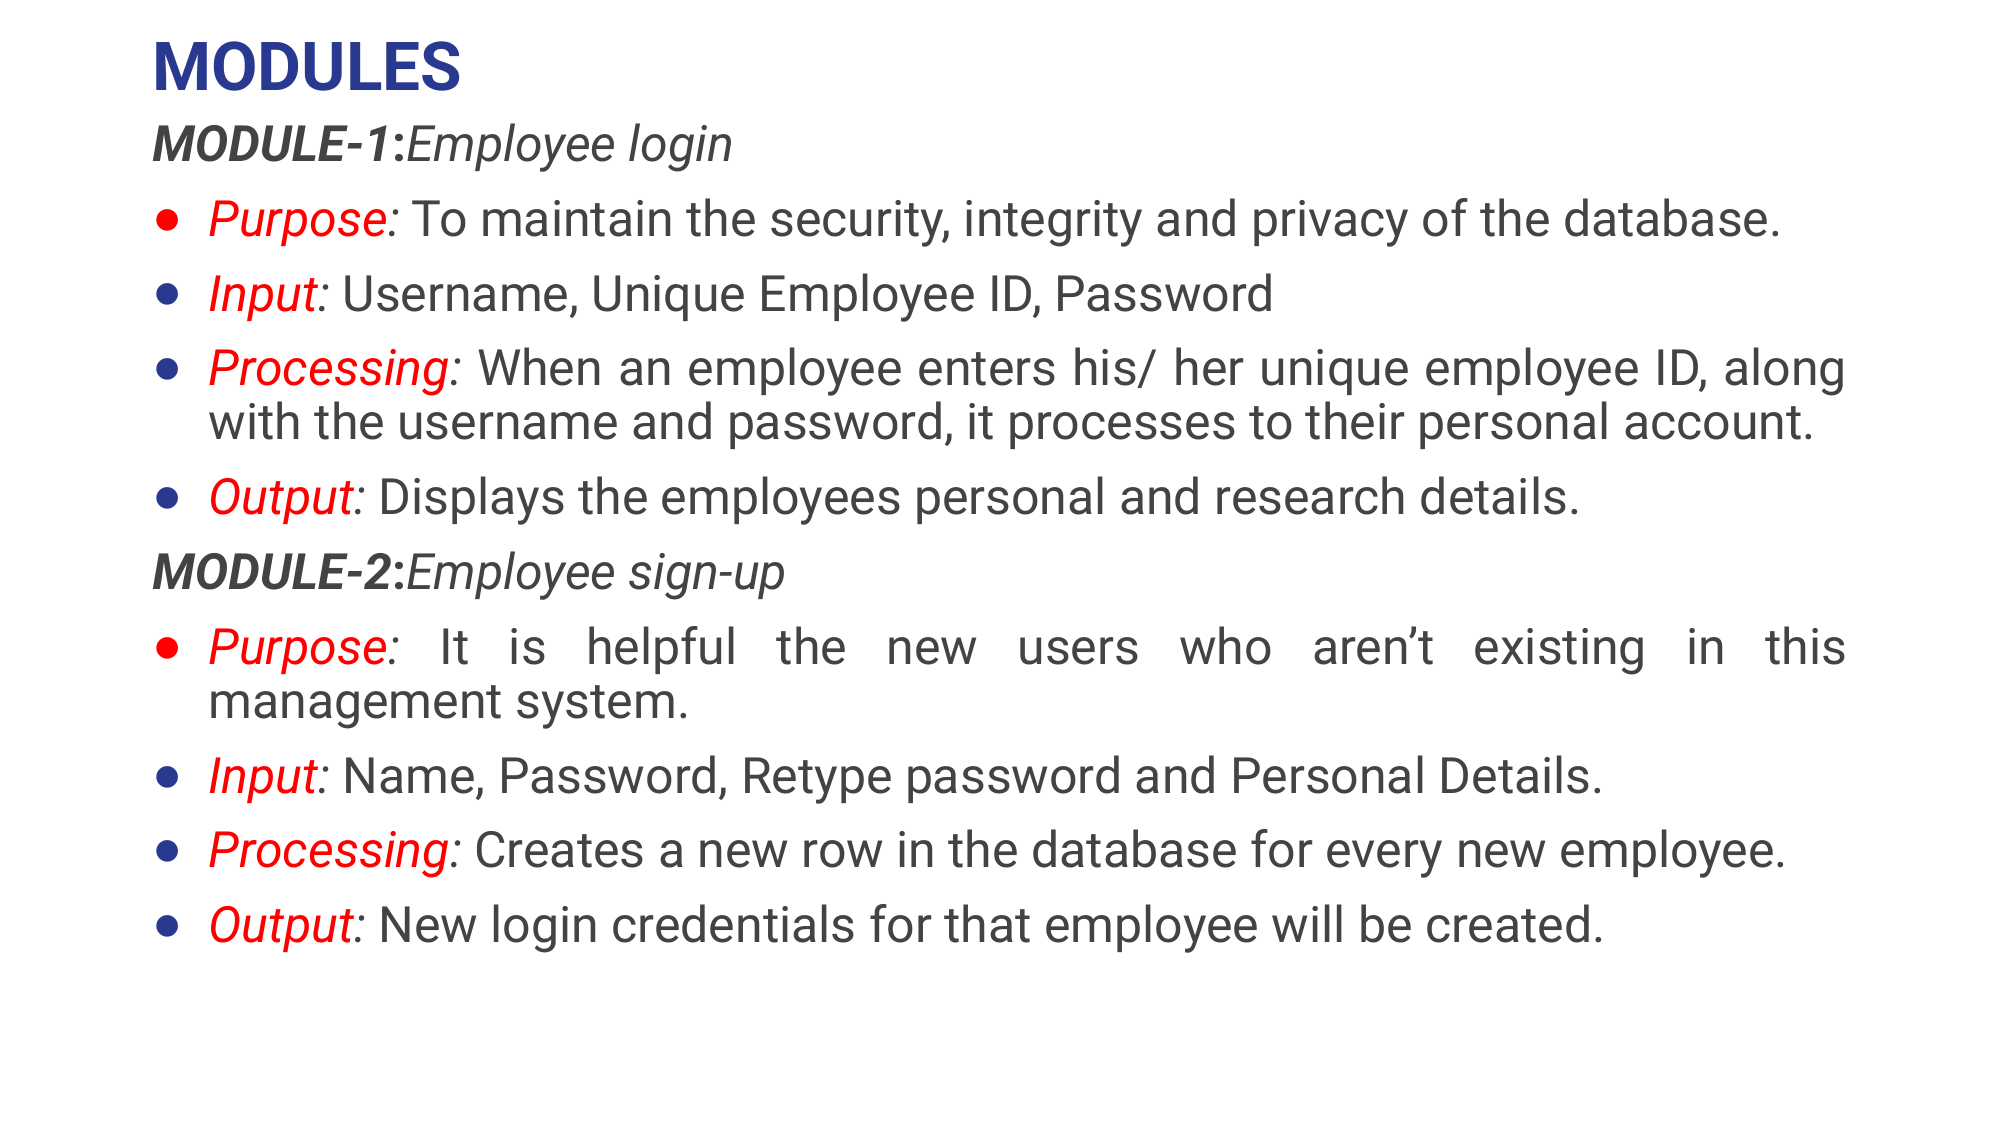

# MODULES
MODULE-1:Employee login
Purpose: To maintain the security, integrity and privacy of the database.
Input: Username, Unique Employee ID, Password
Processing: When an employee enters his/ her unique employee ID, along with the username and password, it processes to their personal account.
Output: Displays the employees personal and research details.
MODULE-2:Employee sign-up
Purpose: It is helpful the new users who aren’t existing in this management system.
Input: Name, Password, Retype password and Personal Details.
Processing: Creates a new row in the database for every new employee.
Output: New login credentials for that employee will be created.